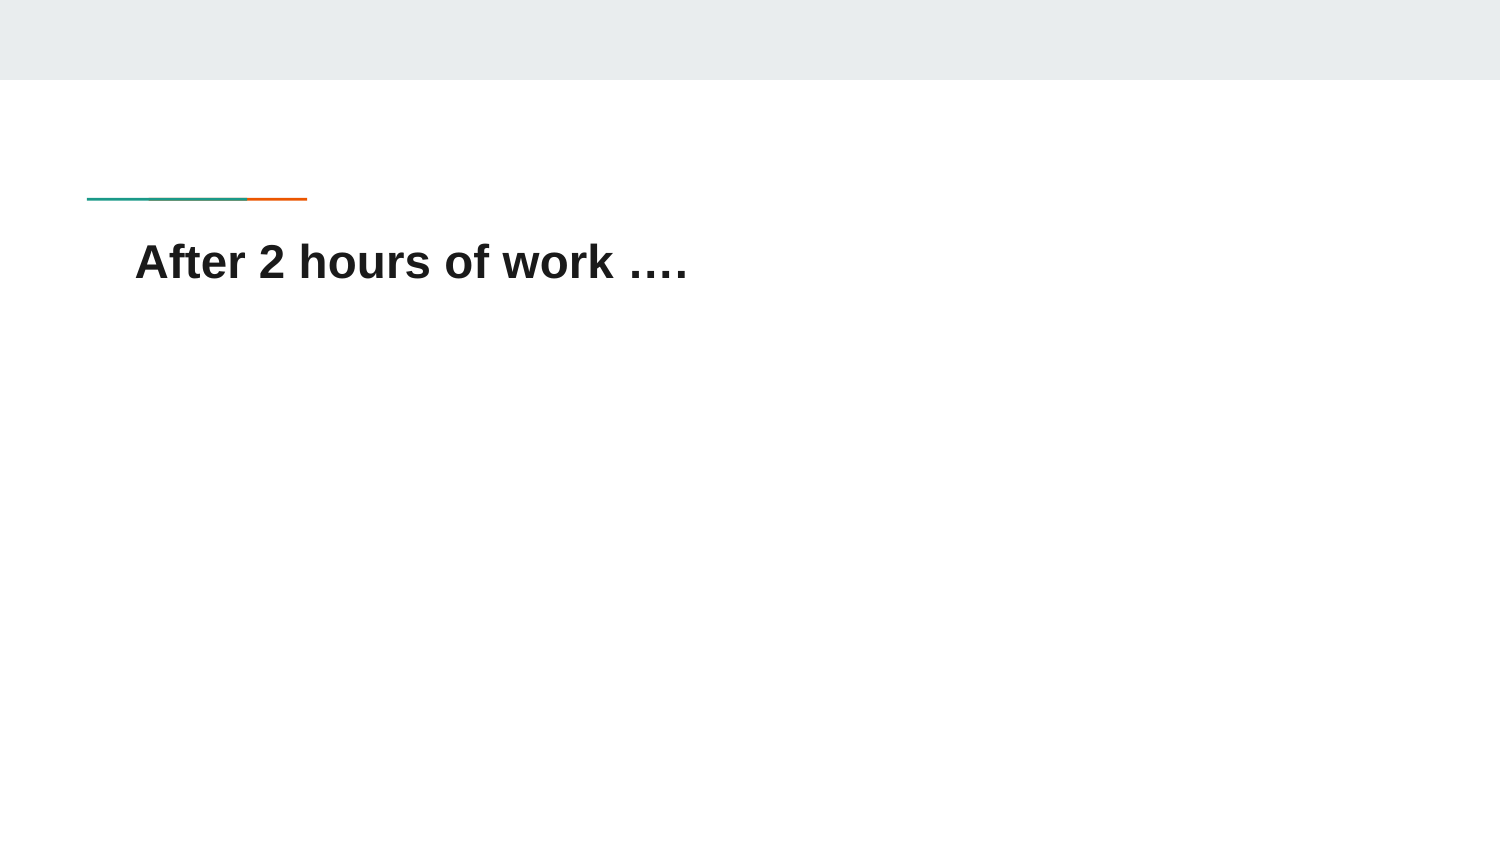

# After 2 hours of work ….